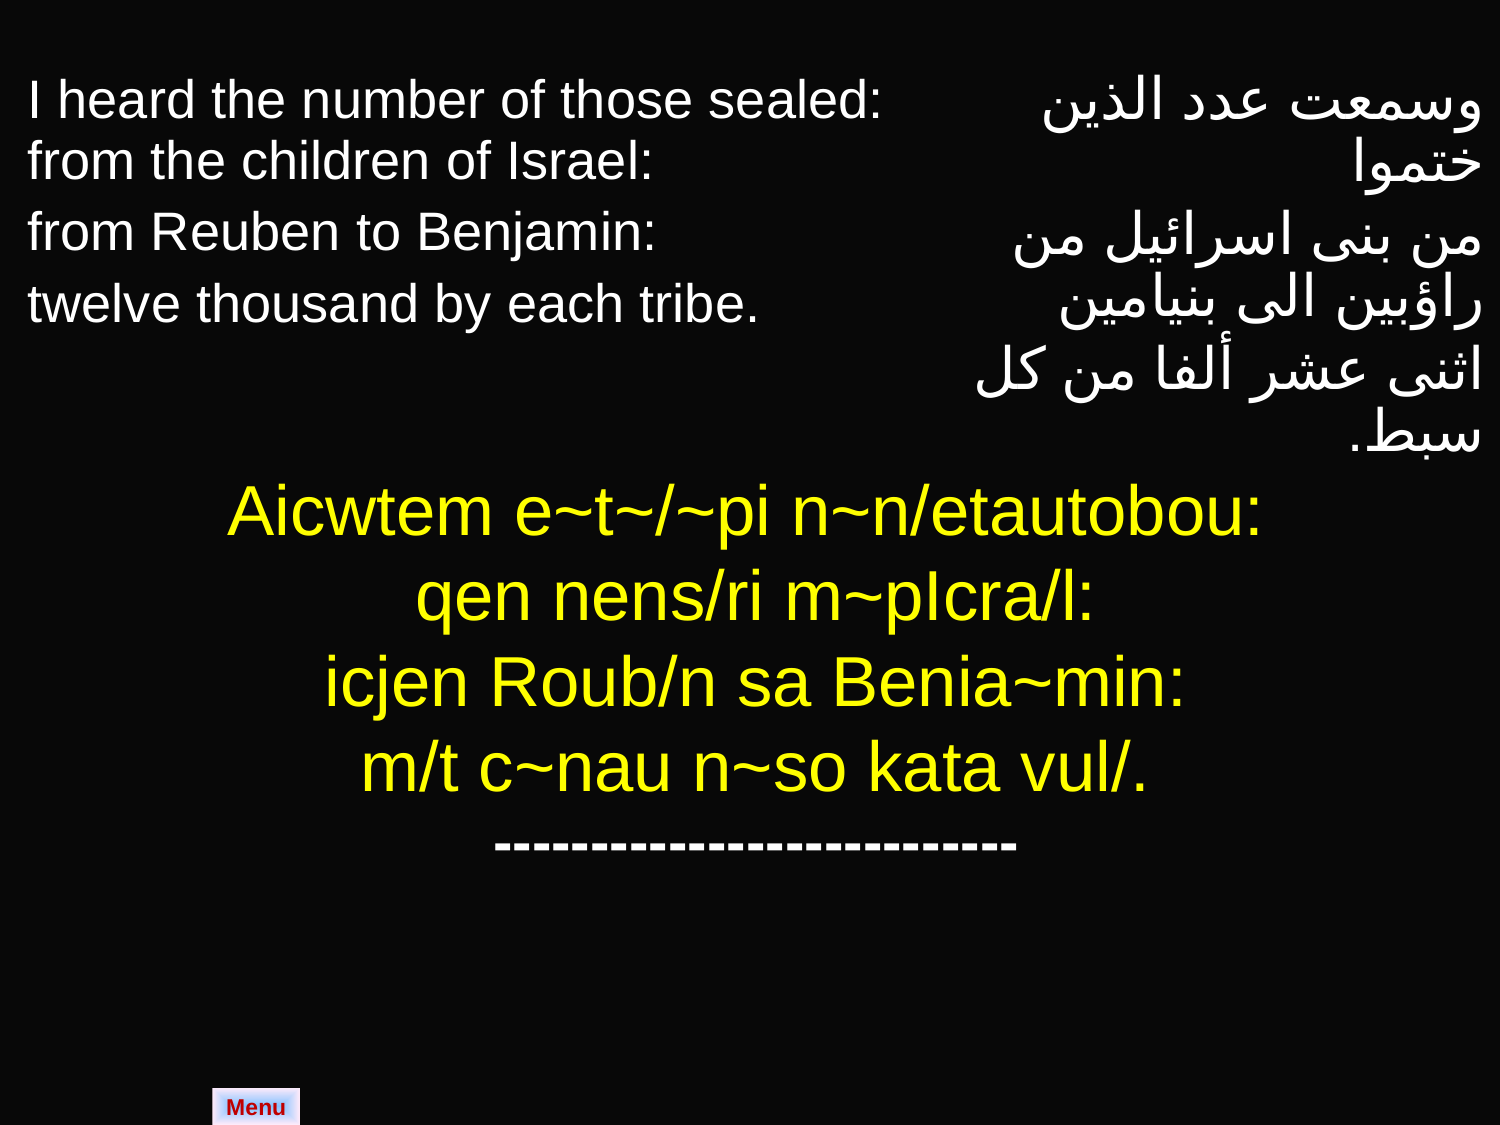

| I heard the number of those sealed: from the children of Israel: from Reuben to Benjamin: twelve thousand by each tribe. | وسمعت عدد الذين ختموا من بنى اسرائيل من راؤبين الى بنيامين اثنى عشر ألفا من كل سبط. |
| --- | --- |
| Aicwtem e~t~/~pi n~n/etautobou: qen nens/ri m~pIcra/l: icjen Roub/n sa Benia~min: m/t c~nau n~so kata vul/. |  |
| --------------------------- |  |
Menu